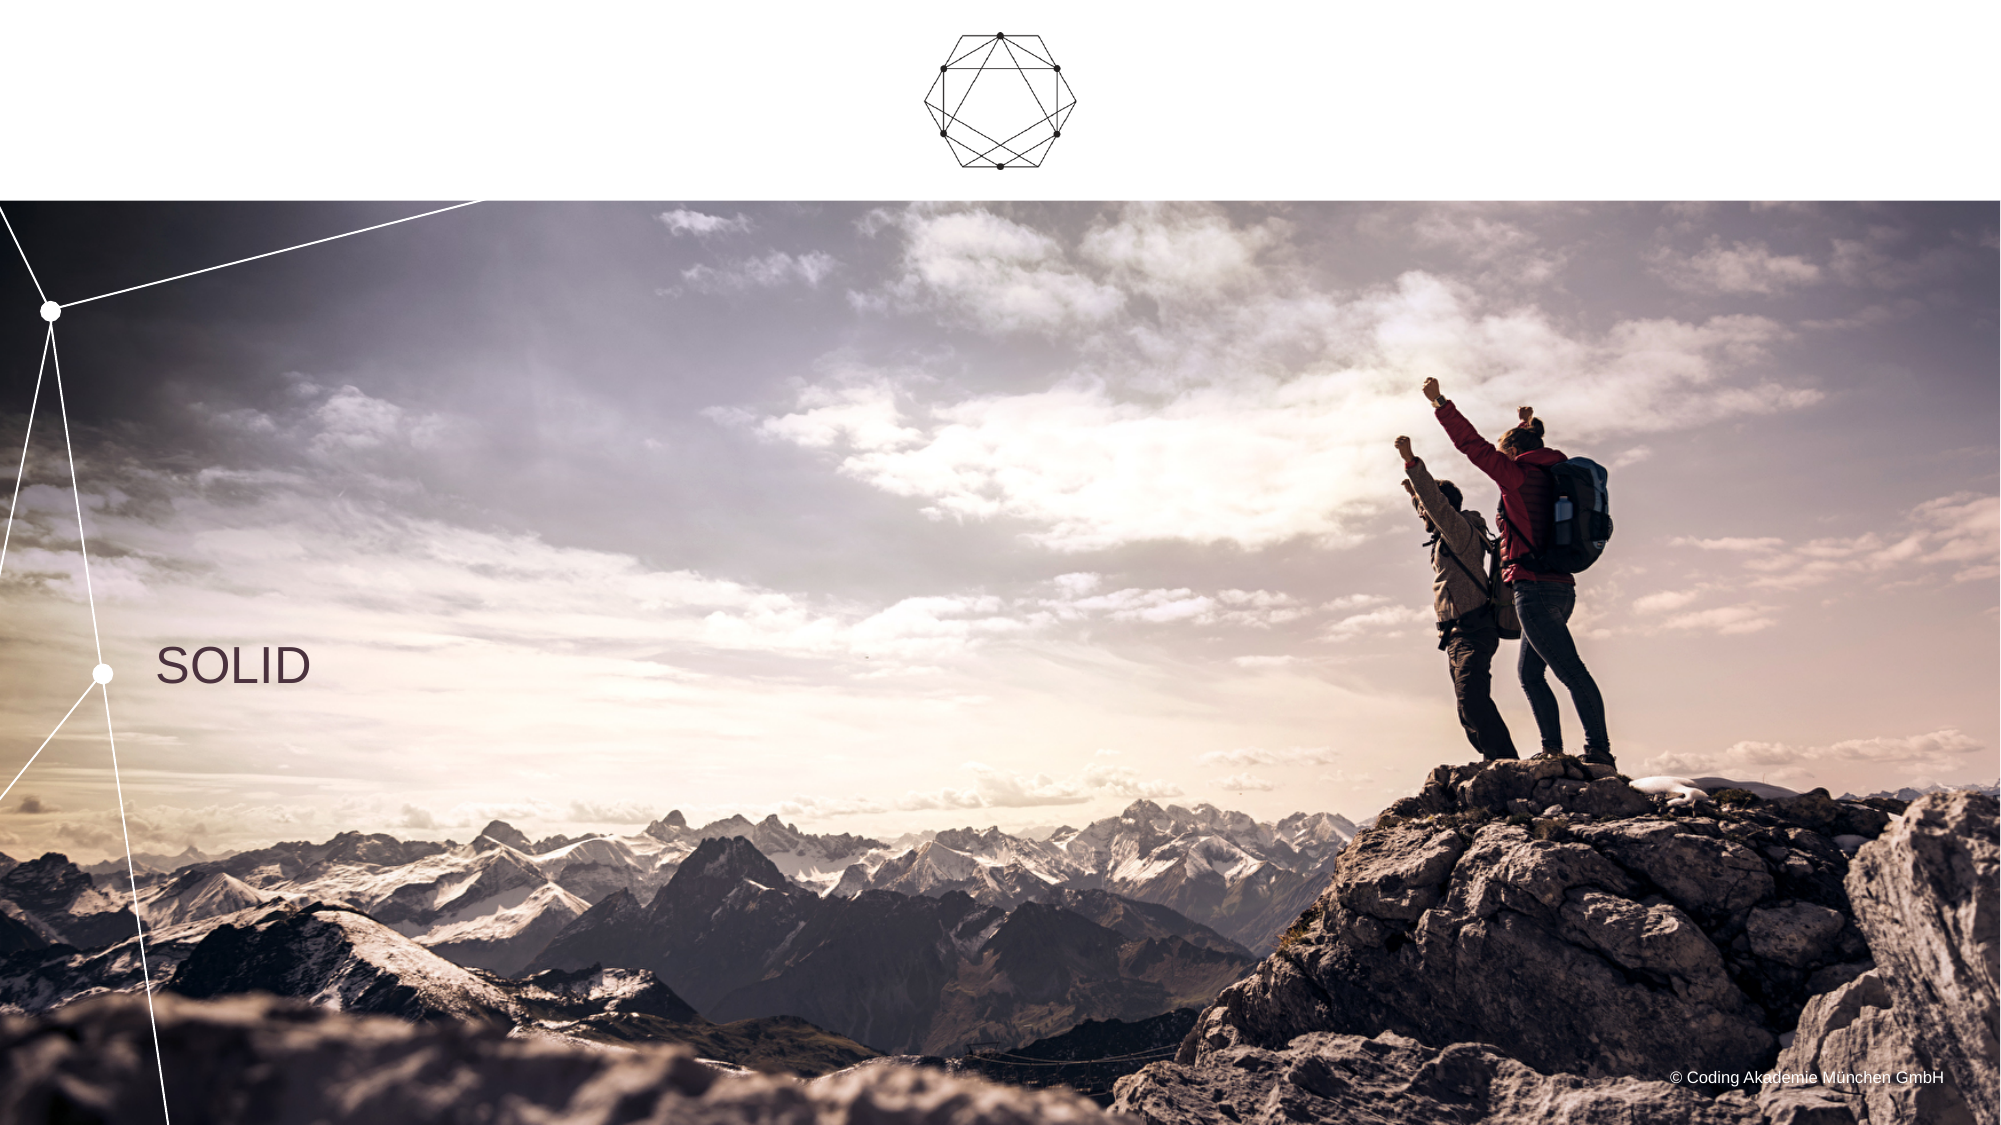

# Solid
© Coding Akademie München GmbH